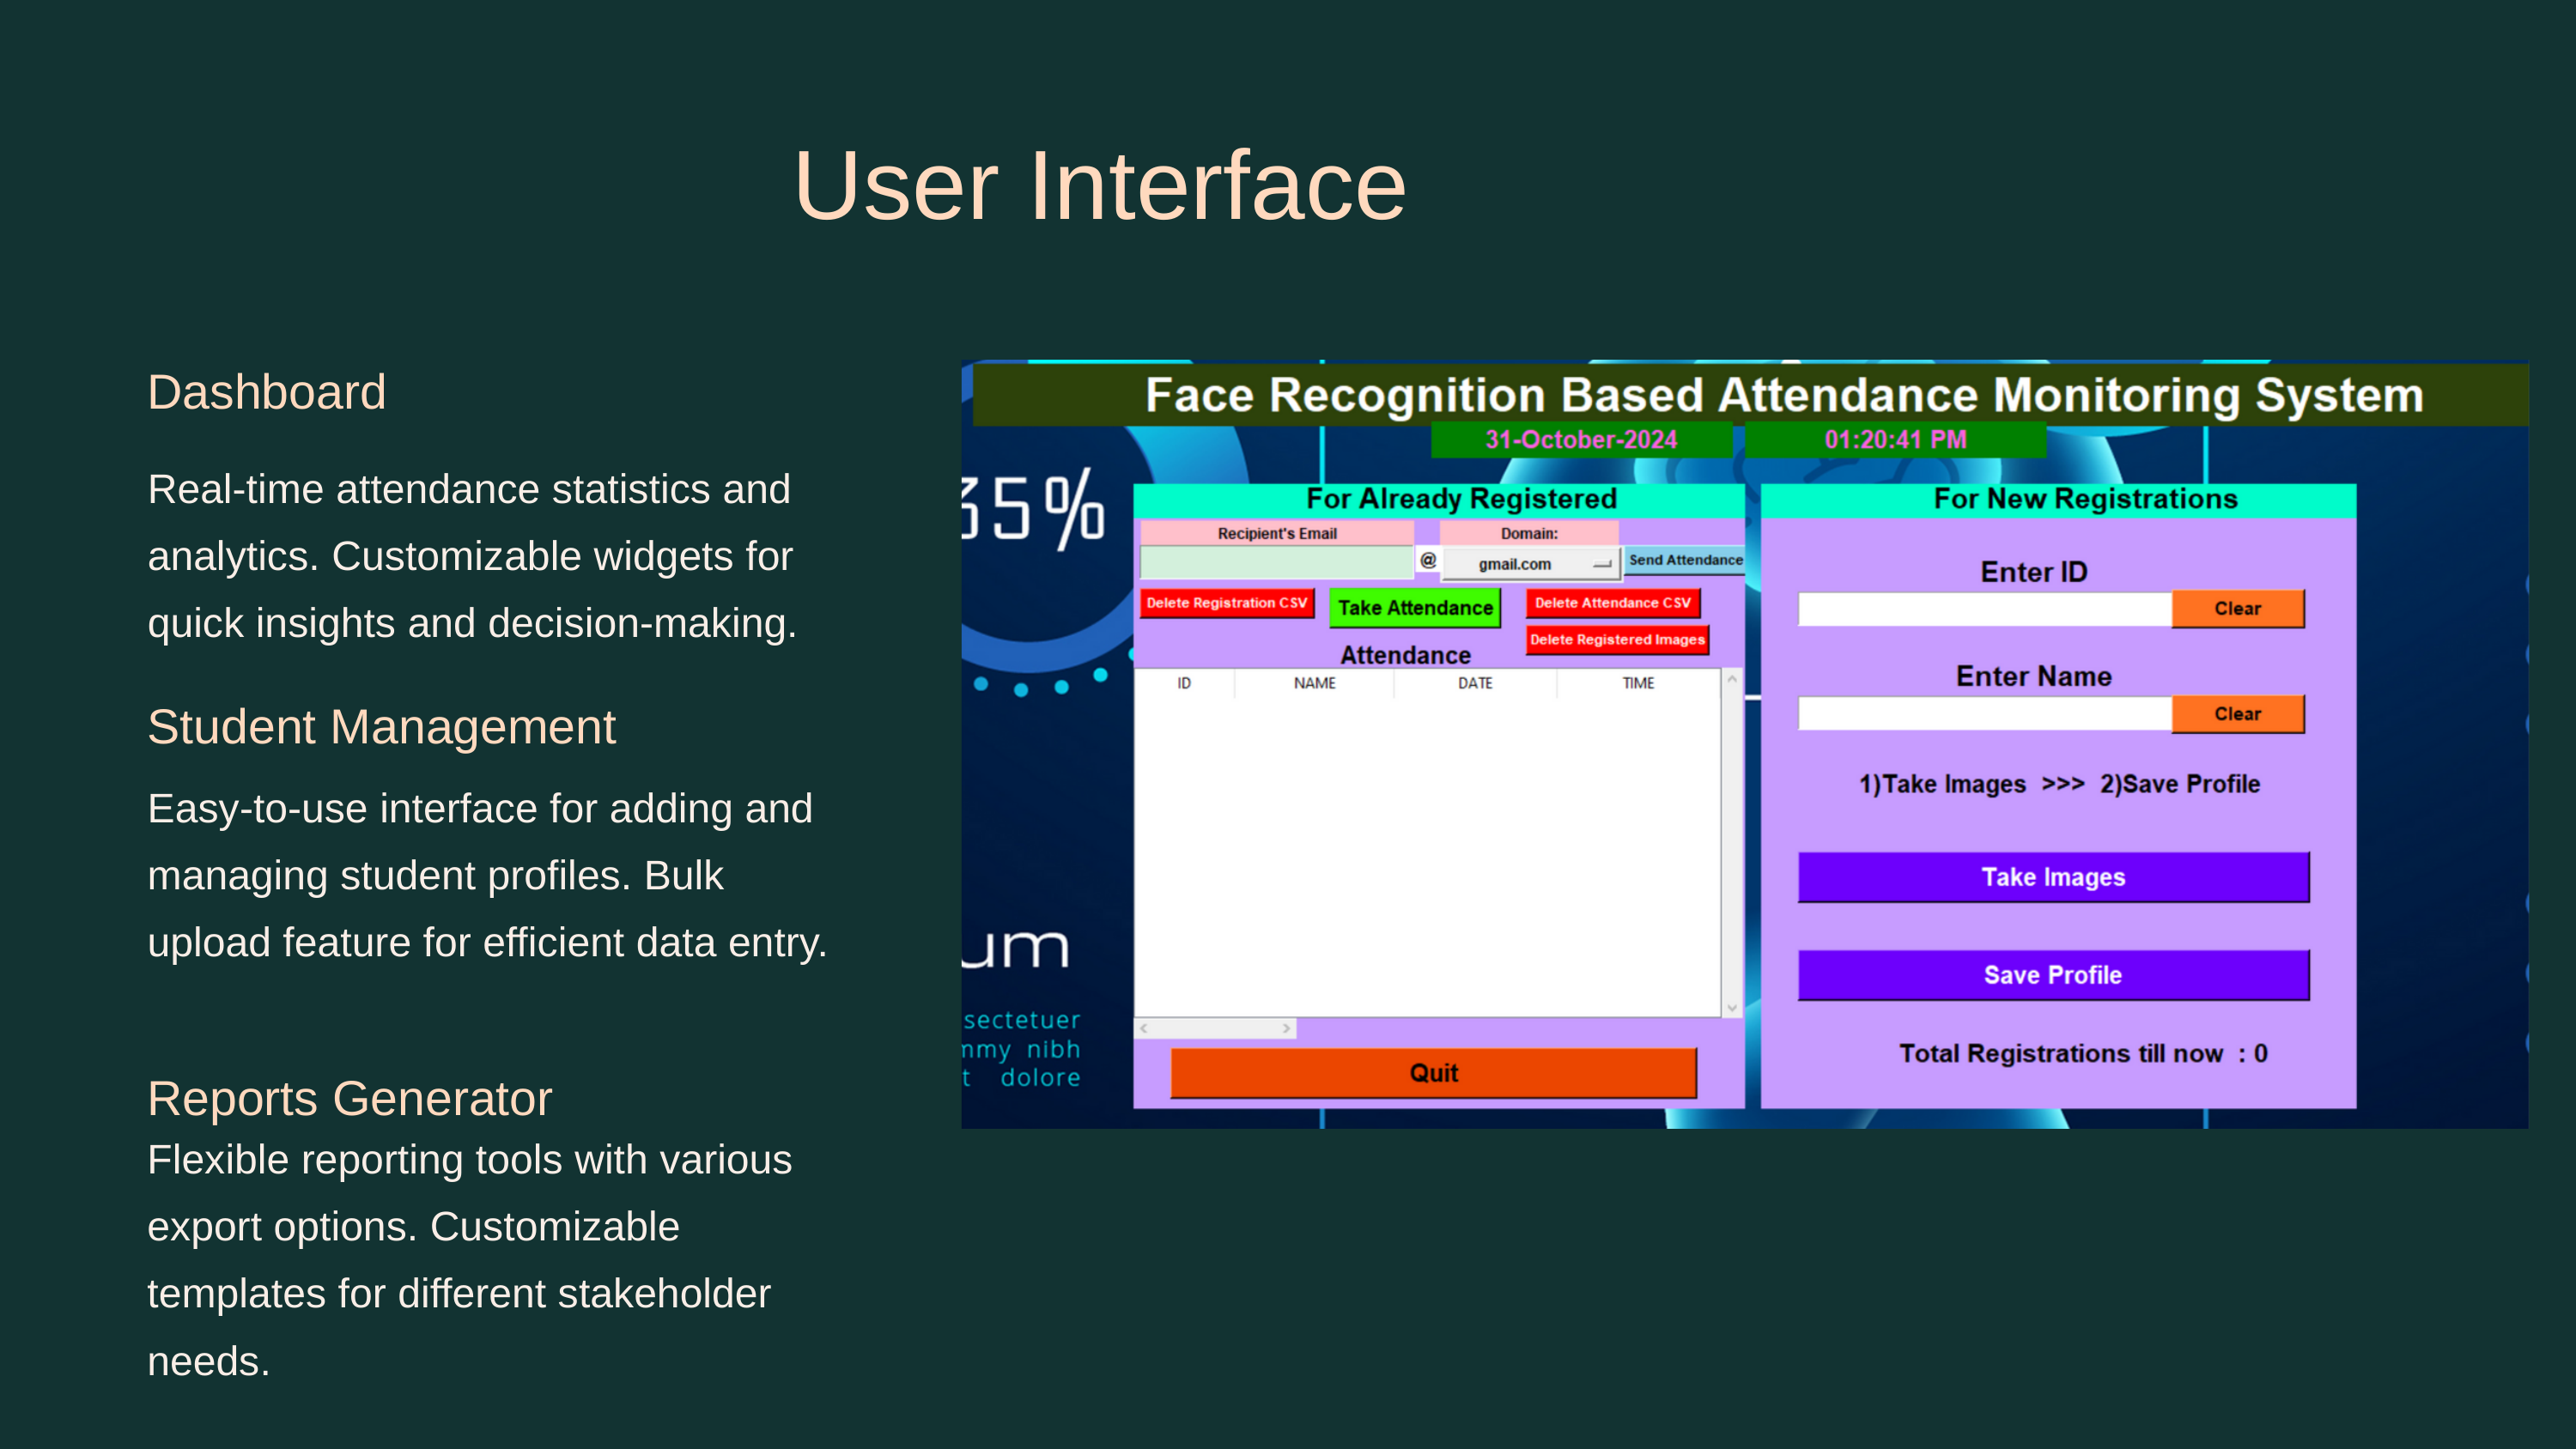

User Interface
Dashboard

Real-time attendance statistics and analytics. Customizable widgets for quick insights and decision-making.
Student Management
Easy-to-use interface for adding and managing student profiles. Bulk upload feature for efficient data entry.
Reports Generator
Flexible reporting tools with various export options. Customizable templates for different stakeholder needs.